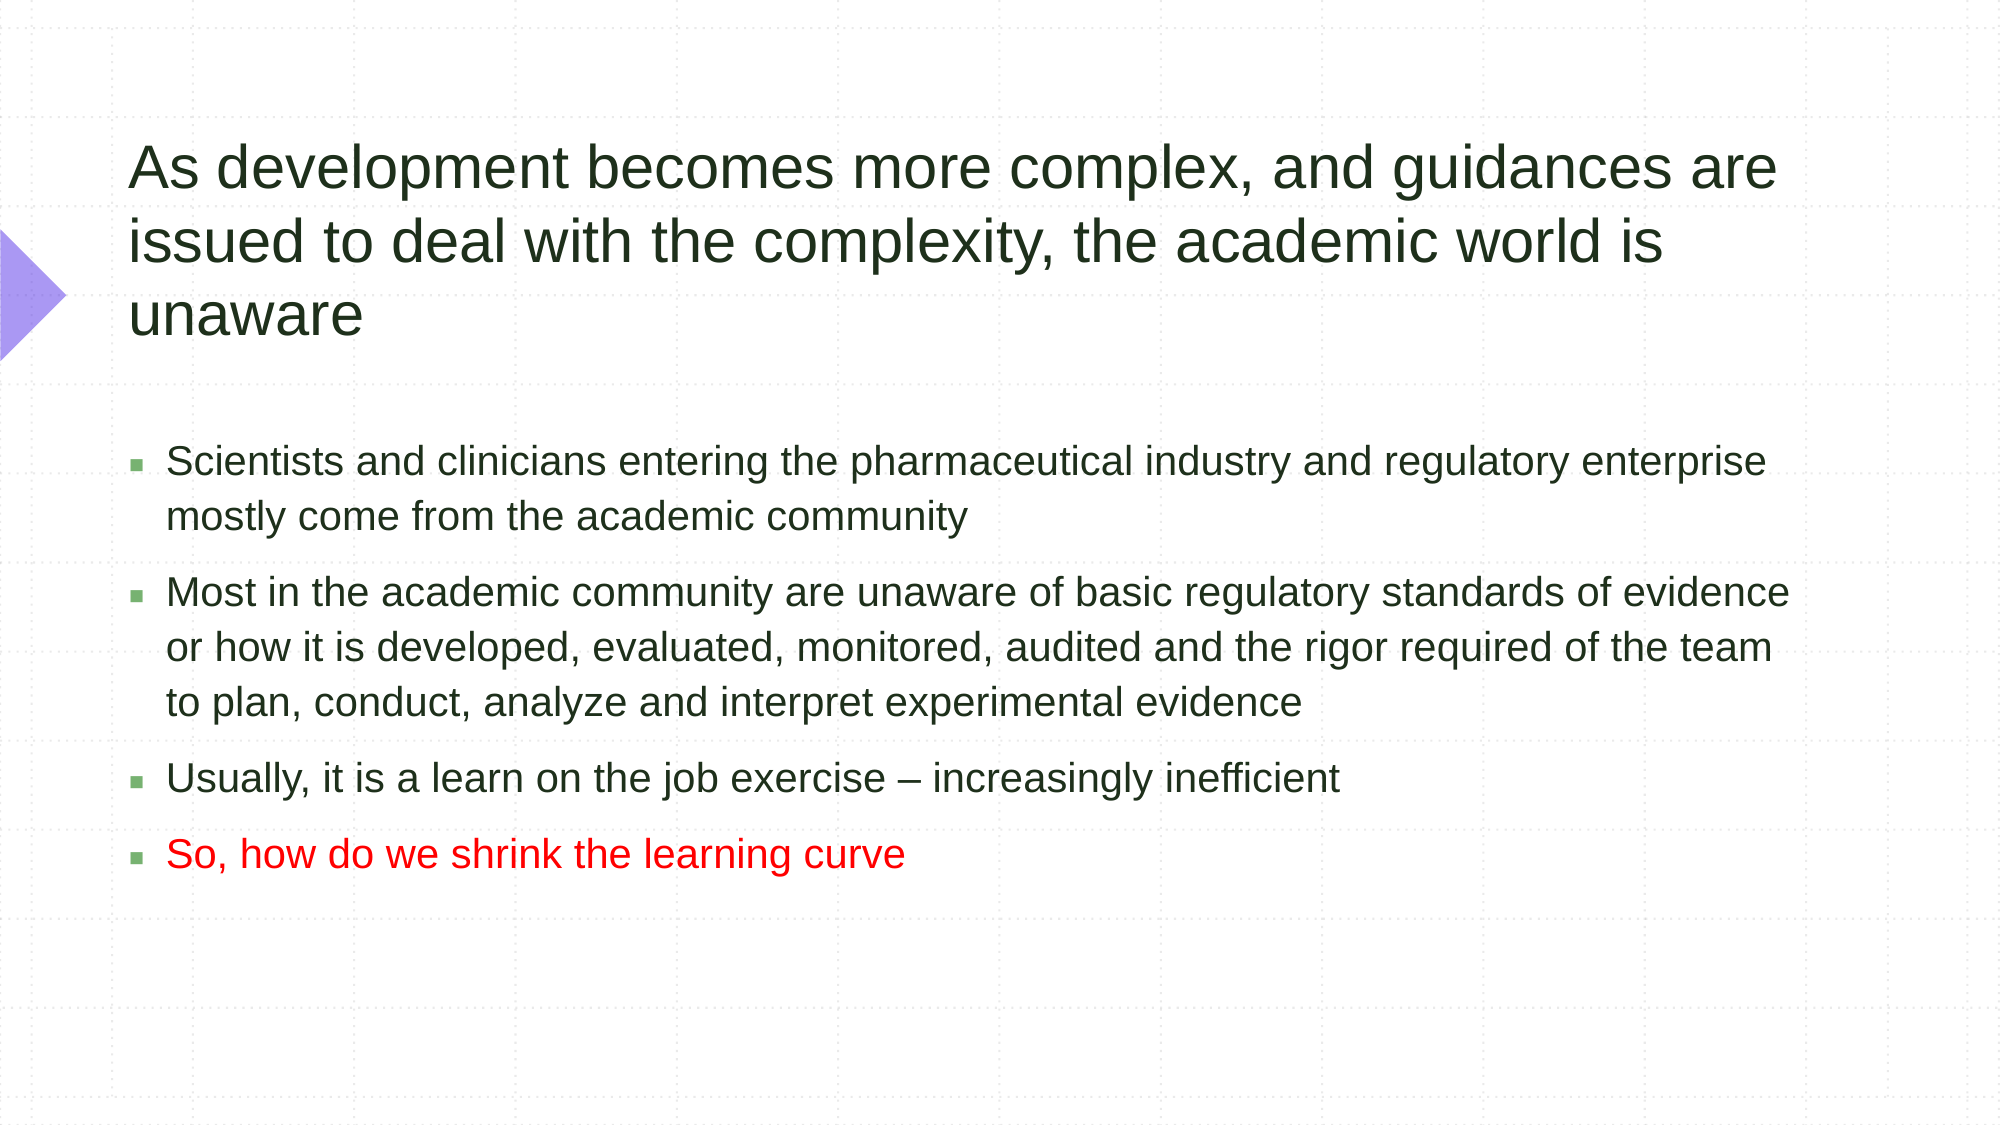

# As development becomes more complex, and guidances are issued to deal with the complexity, the academic world is unaware
Scientists and clinicians entering the pharmaceutical industry and regulatory enterprise mostly come from the academic community
Most in the academic community are unaware of basic regulatory standards of evidence or how it is developed, evaluated, monitored, audited and the rigor required of the team to plan, conduct, analyze and interpret experimental evidence
Usually, it is a learn on the job exercise – increasingly inefficient
So, how do we shrink the learning curve